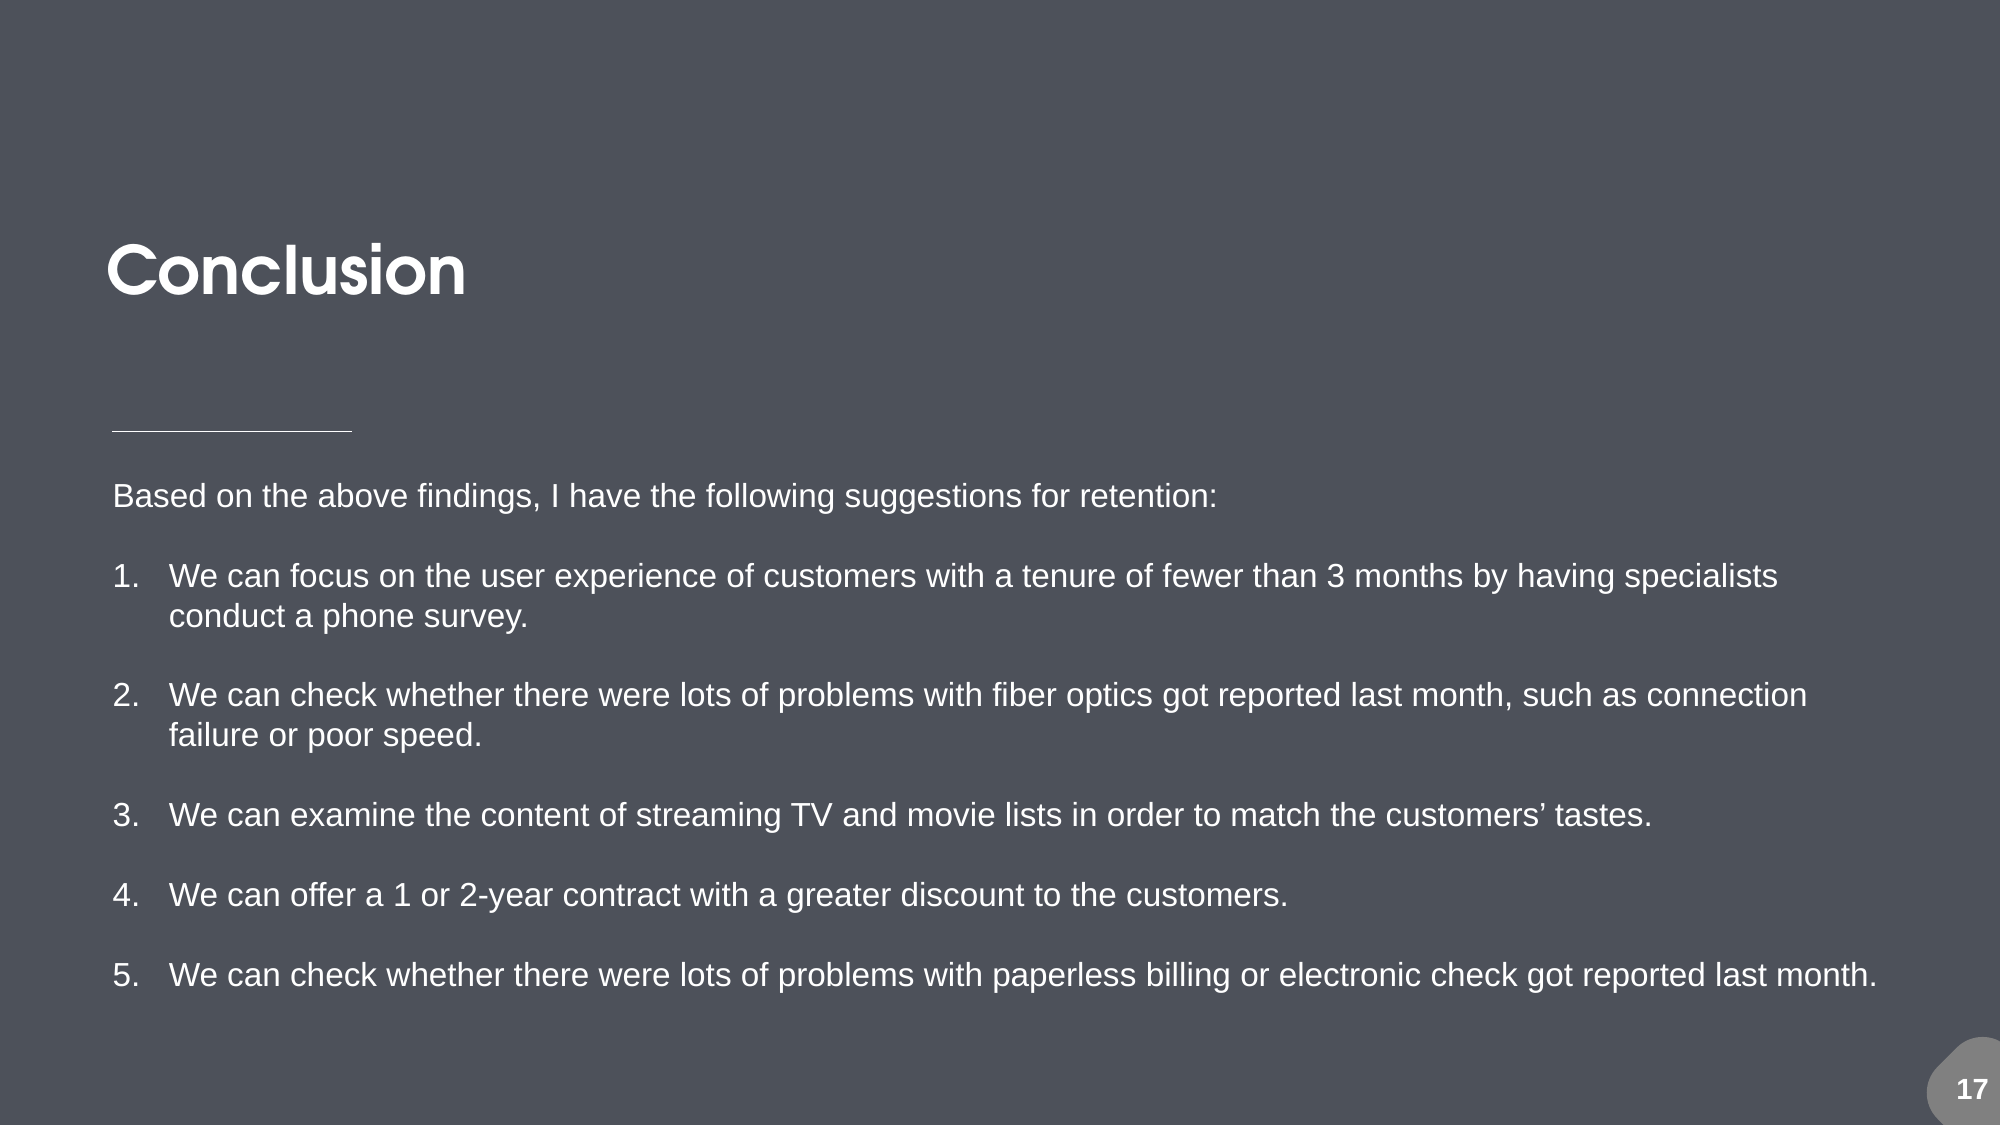

Conclusion
Based on the above findings, I have the following suggestions for retention:

We can focus on the user experience of customers with a tenure of fewer than 3 months by having specialists conduct a phone survey.

We can check whether there were lots of problems with fiber optics got reported last month, such as connection failure or poor speed.

We can examine the content of streaming TV and movie lists in order to match the customers’ tastes.

We can offer a 1 or 2-year contract with a greater discount to the customers.

We can check whether there were lots of problems with paperless billing or electronic check got reported last month.

17